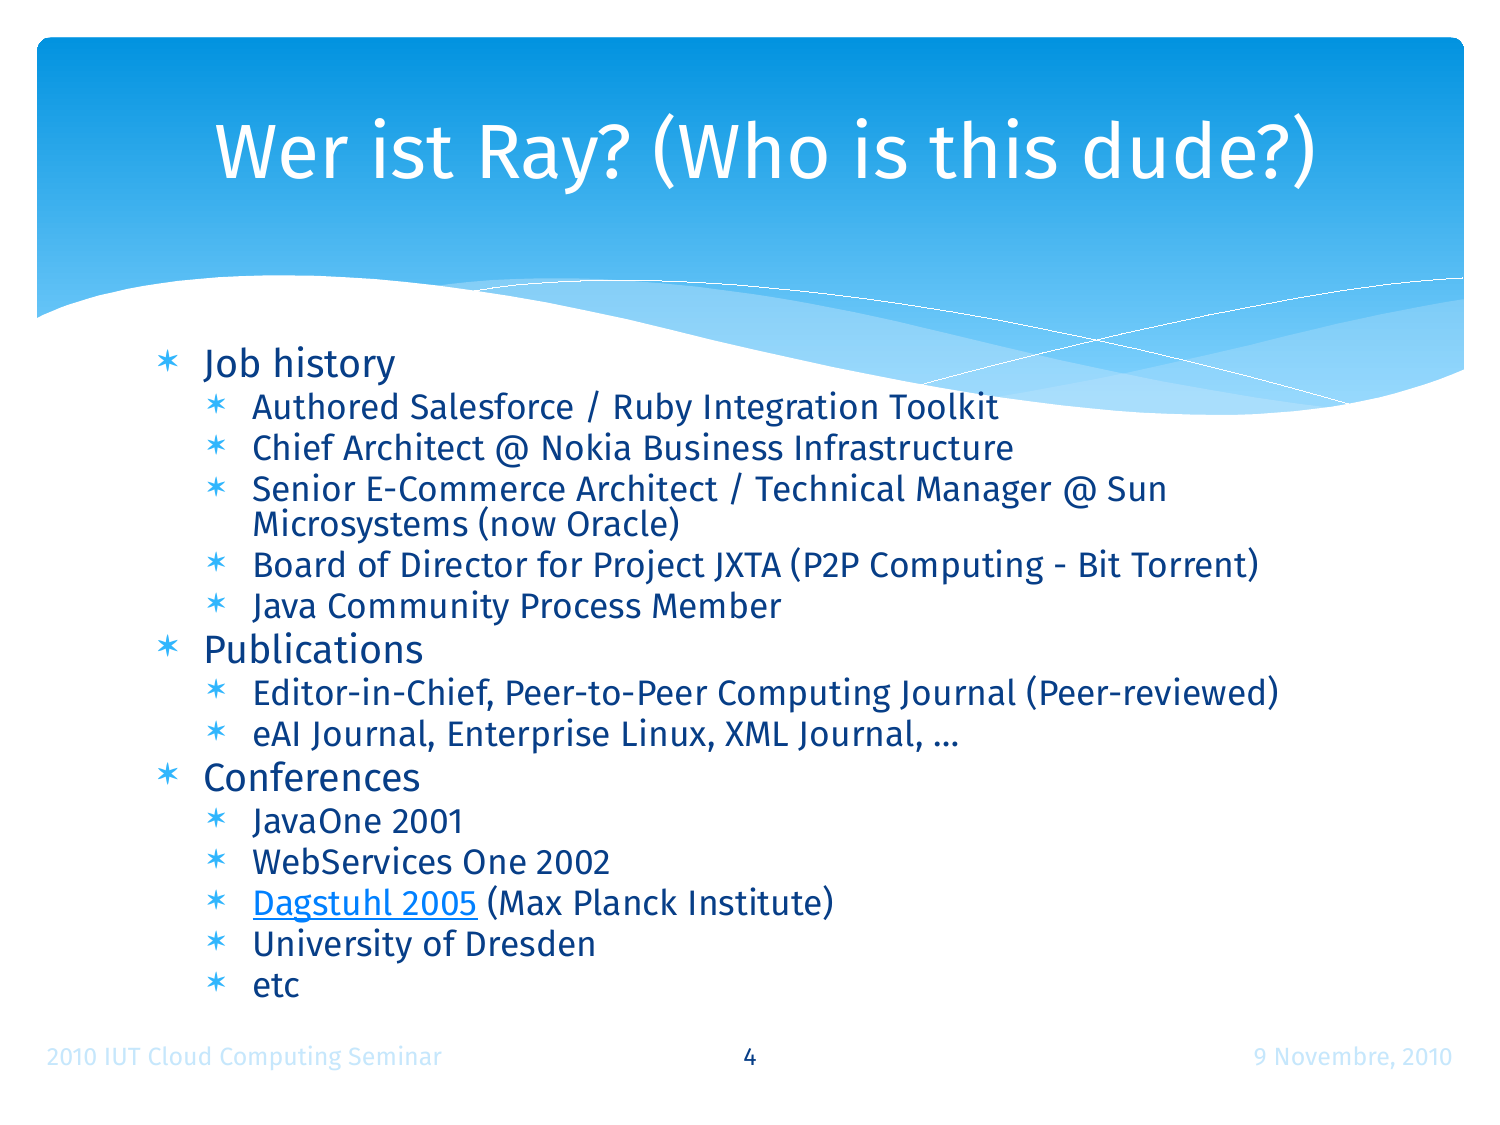

# Wer ist Ray? (Who is this dude?)
Job history
Authored Salesforce / Ruby Integration Toolkit
Chief Architect @ Nokia Business Infrastructure
Senior E-Commerce Architect / Technical Manager @ Sun Microsystems (now Oracle)
Board of Director for Project JXTA (P2P Computing - Bit Torrent)
Java Community Process Member
Publications
Editor-in-Chief, Peer-to-Peer Computing Journal (Peer-reviewed)
eAI Journal, Enterprise Linux, XML Journal, …
Conferences
JavaOne 2001
WebServices One 2002
Dagstuhl 2005 (Max Planck Institute)
University of Dresden
etc
4
2010 IUT Cloud Computing Seminar
9 Novembre, 2010